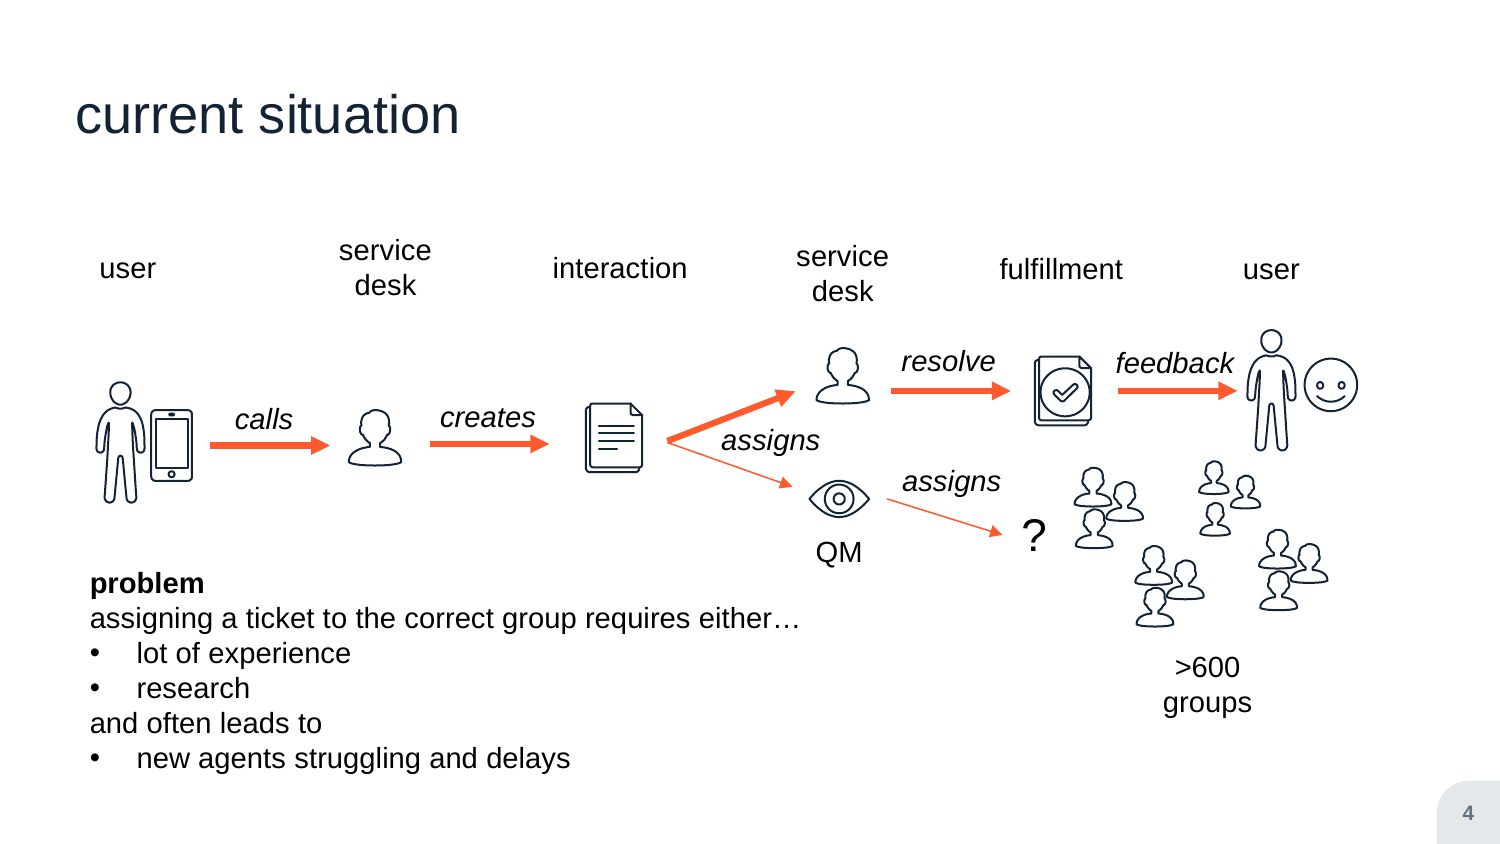

current situation
service desk
service desk
interaction
user
fulfillment
user

resolve
feedback

creates
calls

assigns
assigns

?

QM

problem
assigning a ticket to the correct group requires either…
lot of experience
research
and often leads to
new agents struggling and delays

>600 groups
4